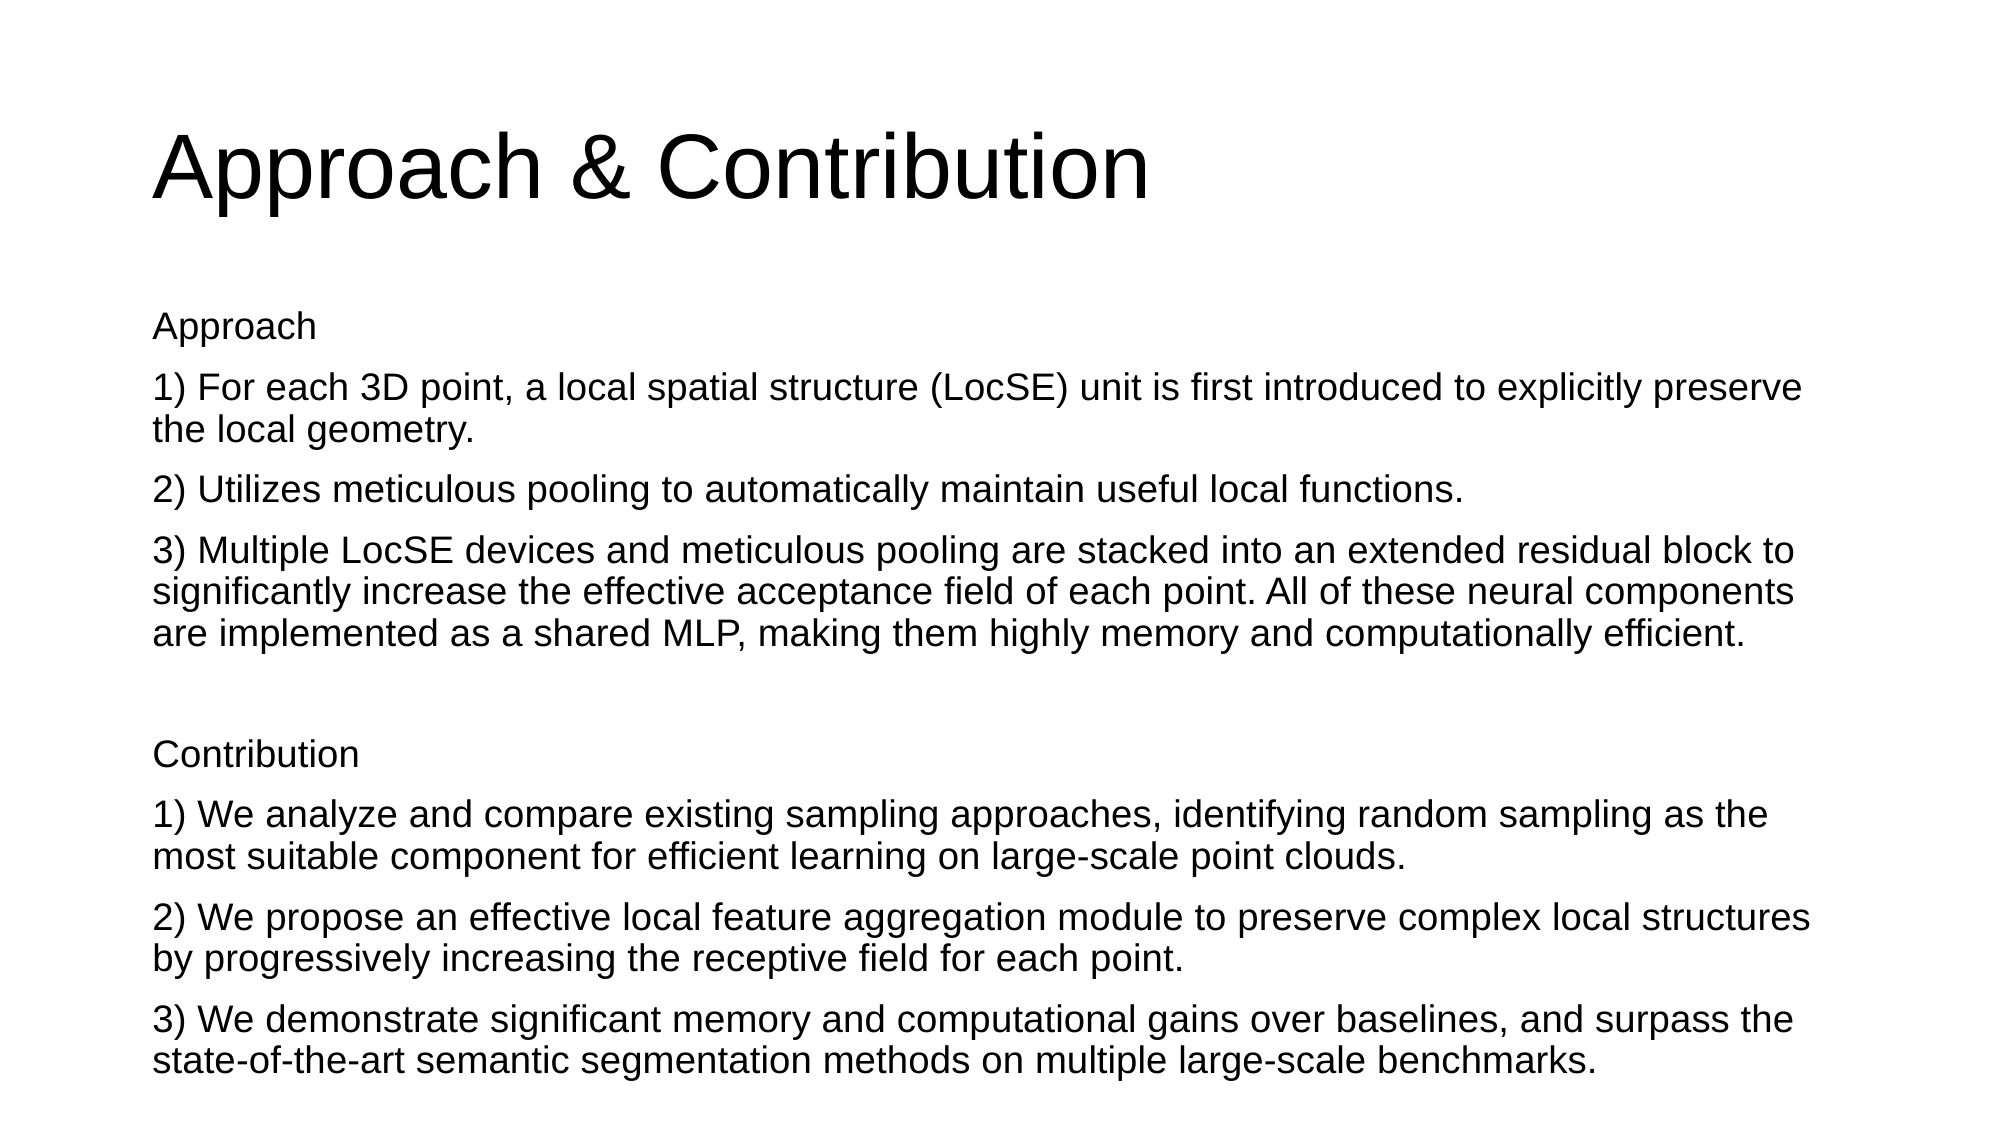

# Approach & Contribution
Approach
1) For each 3D point, a local spatial structure (LocSE) unit is first introduced to explicitly preserve the local geometry.
2) Utilizes meticulous pooling to automatically maintain useful local functions.
3) Multiple LocSE devices and meticulous pooling are stacked into an extended residual block to significantly increase the effective acceptance field of each point. All of these neural components are implemented as a shared MLP, making them highly memory and computationally efficient.

Contribution
1) We analyze and compare existing sampling approaches, identifying random sampling as the most suitable component for efficient learning on large-scale point clouds.
2) We propose an effective local feature aggregation module to preserve complex local structures by progressively increasing the receptive field for each point.
3) We demonstrate significant memory and computational gains over baselines, and surpass the state-of-the-art semantic segmentation methods on multiple large-scale benchmarks.